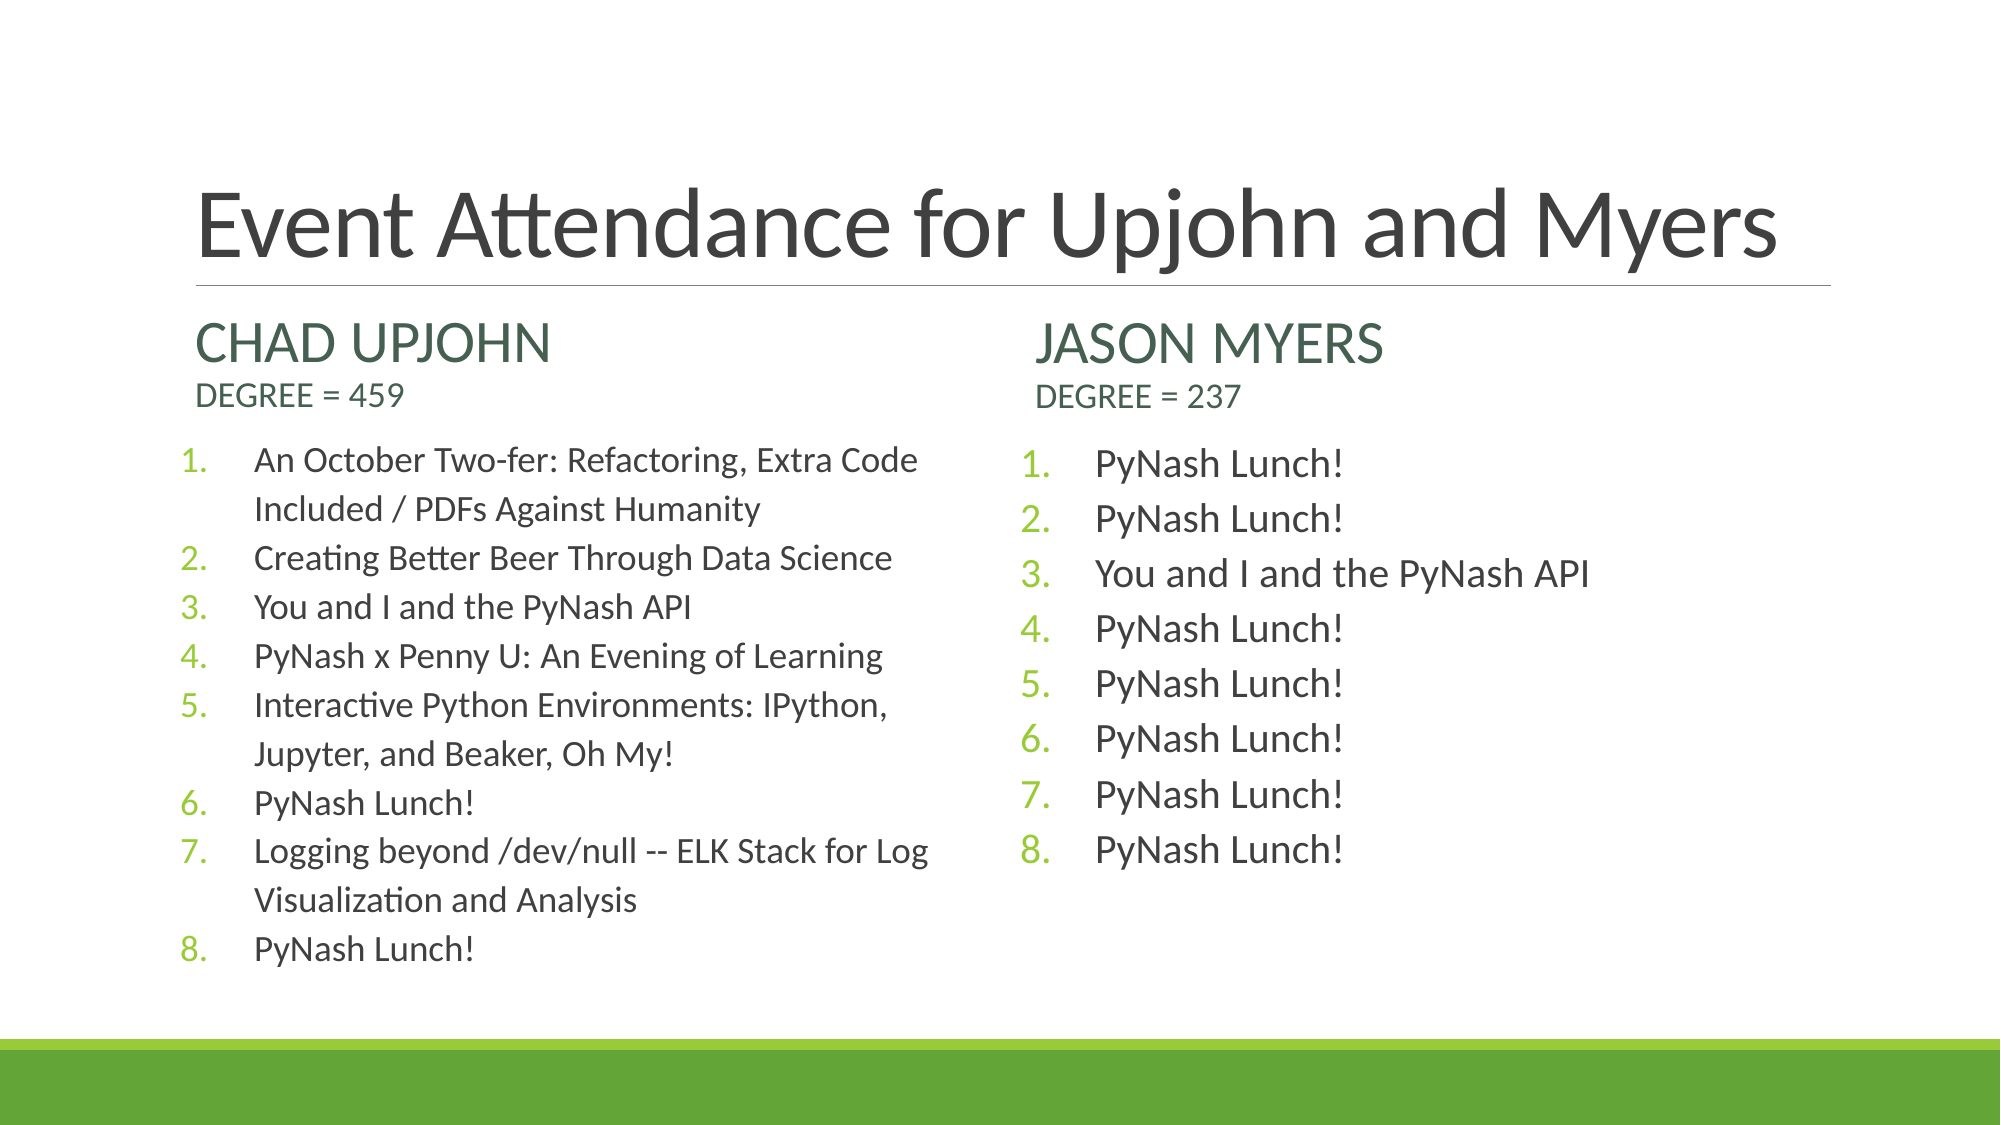

# Event Attendance for Upjohn and Myers
Chad Upjohn
degree = 459
Jason myers
Degree = 237
An October Two-fer: Refactoring, Extra Code Included / PDFs Against Humanity
Creating Better Beer Through Data Science
You and I and the PyNash API
PyNash x Penny U: An Evening of Learning
Interactive Python Environments: IPython, Jupyter, and Beaker, Oh My!
PyNash Lunch!
Logging beyond /dev/null -- ELK Stack for Log Visualization and Analysis
PyNash Lunch!
PyNash Lunch!
PyNash Lunch!
You and I and the PyNash API
PyNash Lunch!
PyNash Lunch!
PyNash Lunch!
PyNash Lunch!
PyNash Lunch!